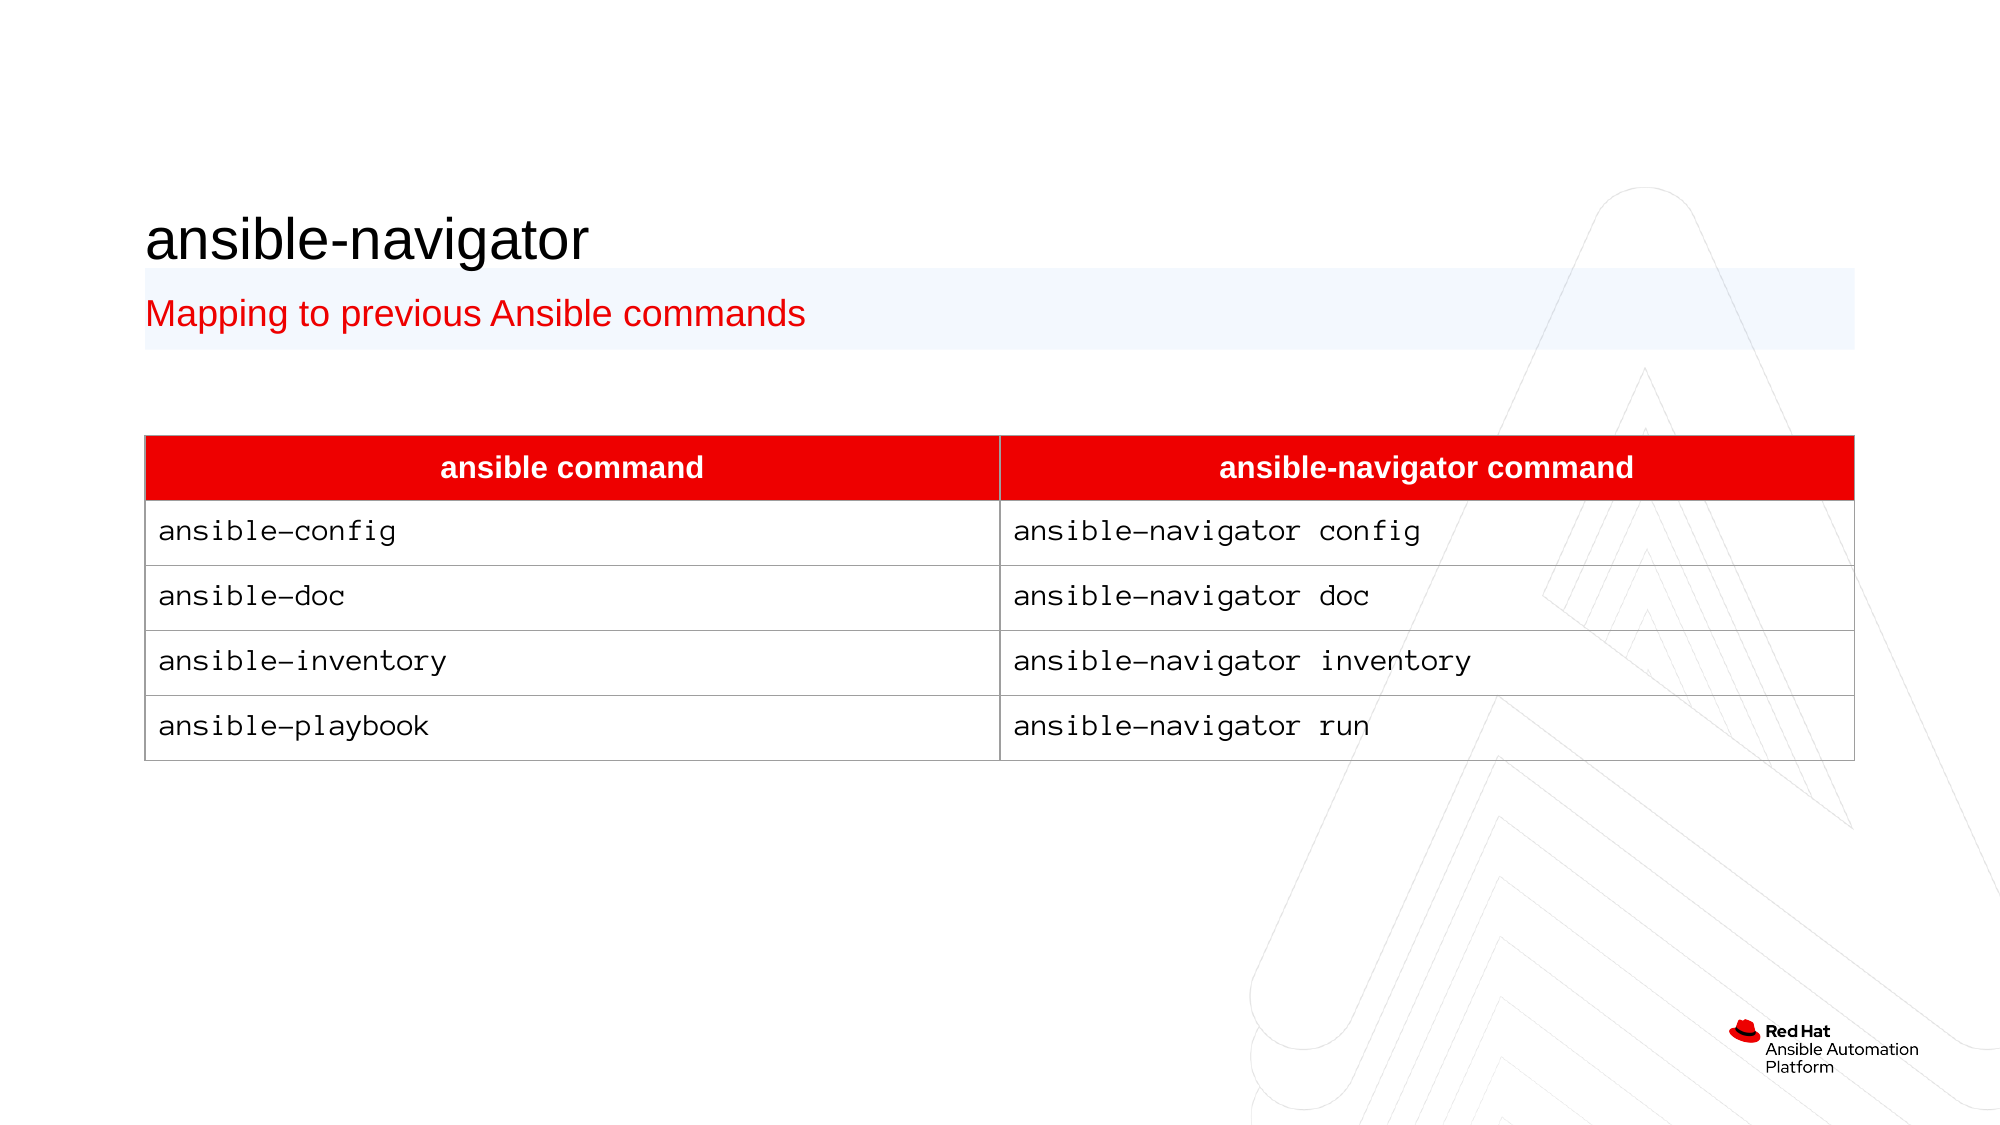

ansible-navigator

Mapping to previous Ansible commands
| ansible command | ansible-navigator command |
| --- | --- |
| ansible-config | ansible-navigator config |
| ansible-doc | ansible-navigator doc |
| ansible-inventory | ansible-navigator inventory |
| ansible-playbook | ansible-navigator run |